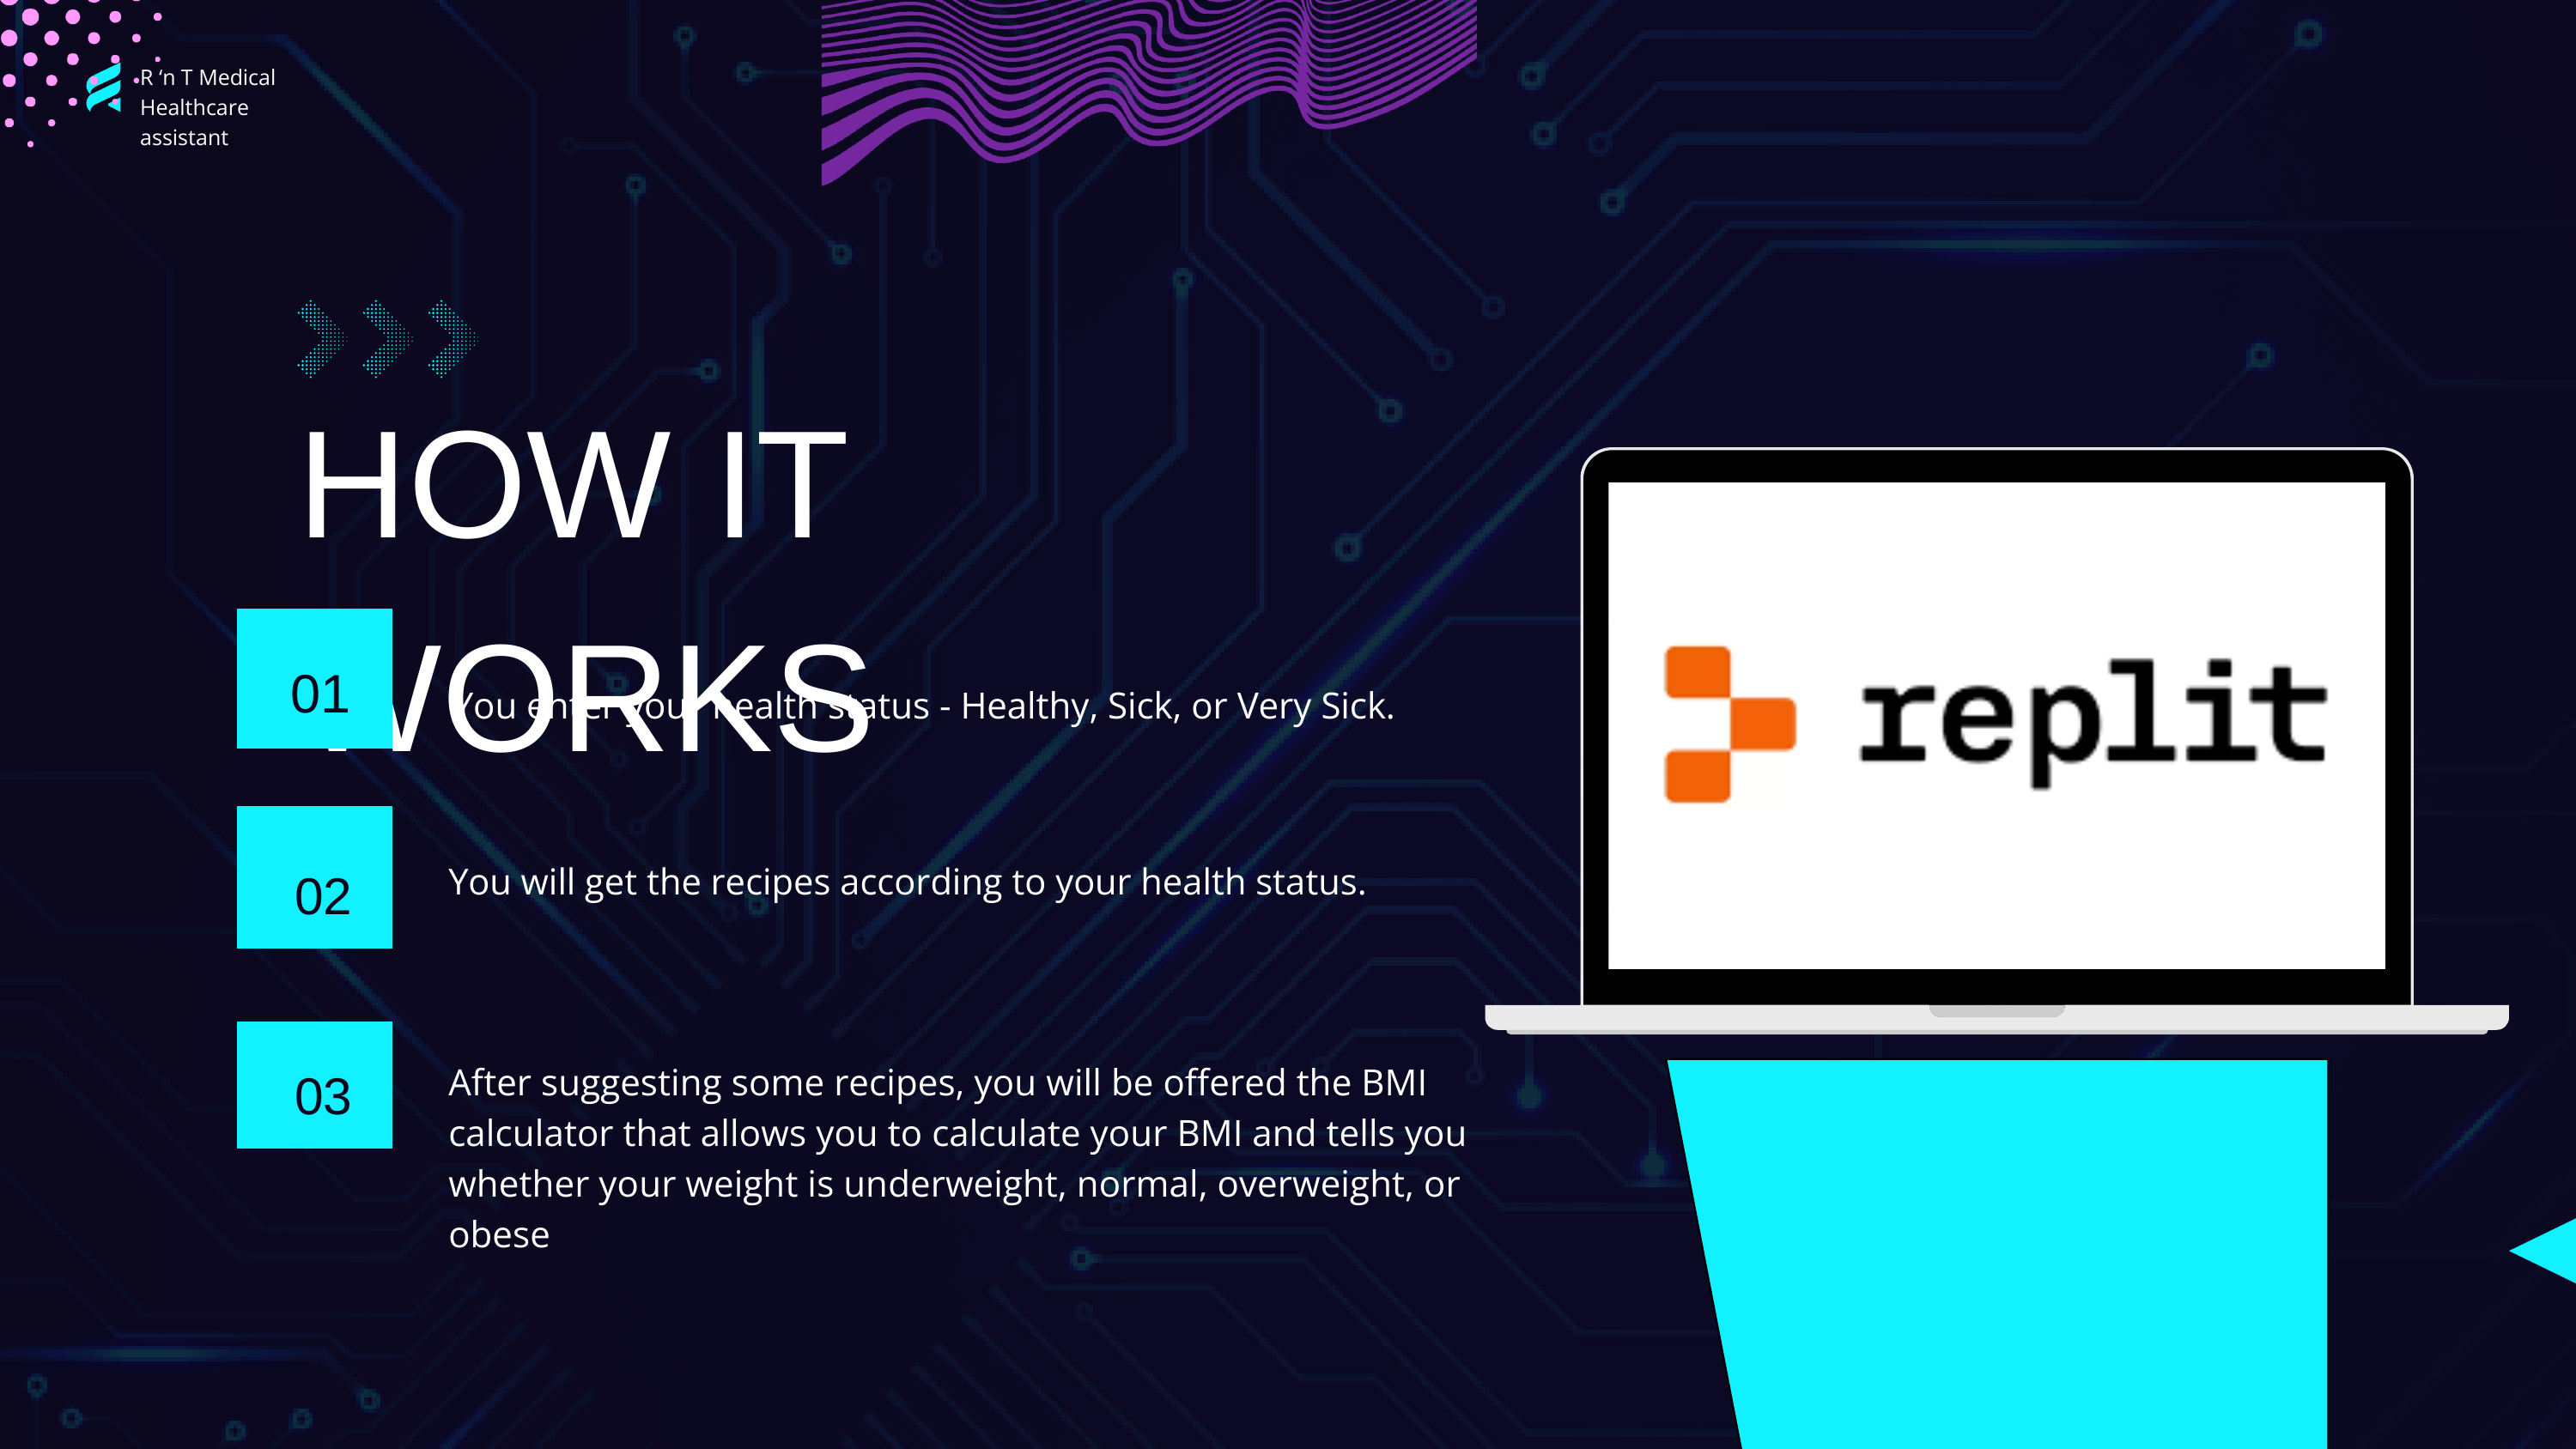

R ‘n T Medical Healthcare assistant

HOW IT WORKS

01
You enter your health status - Healthy, Sick, or Very Sick.

02
You will get the recipes according to your health status.

03
After suggesting some recipes, you will be offered the BMI calculator that allows you to calculate your BMI and tells you whether your weight is underweight, normal, overweight, or obese